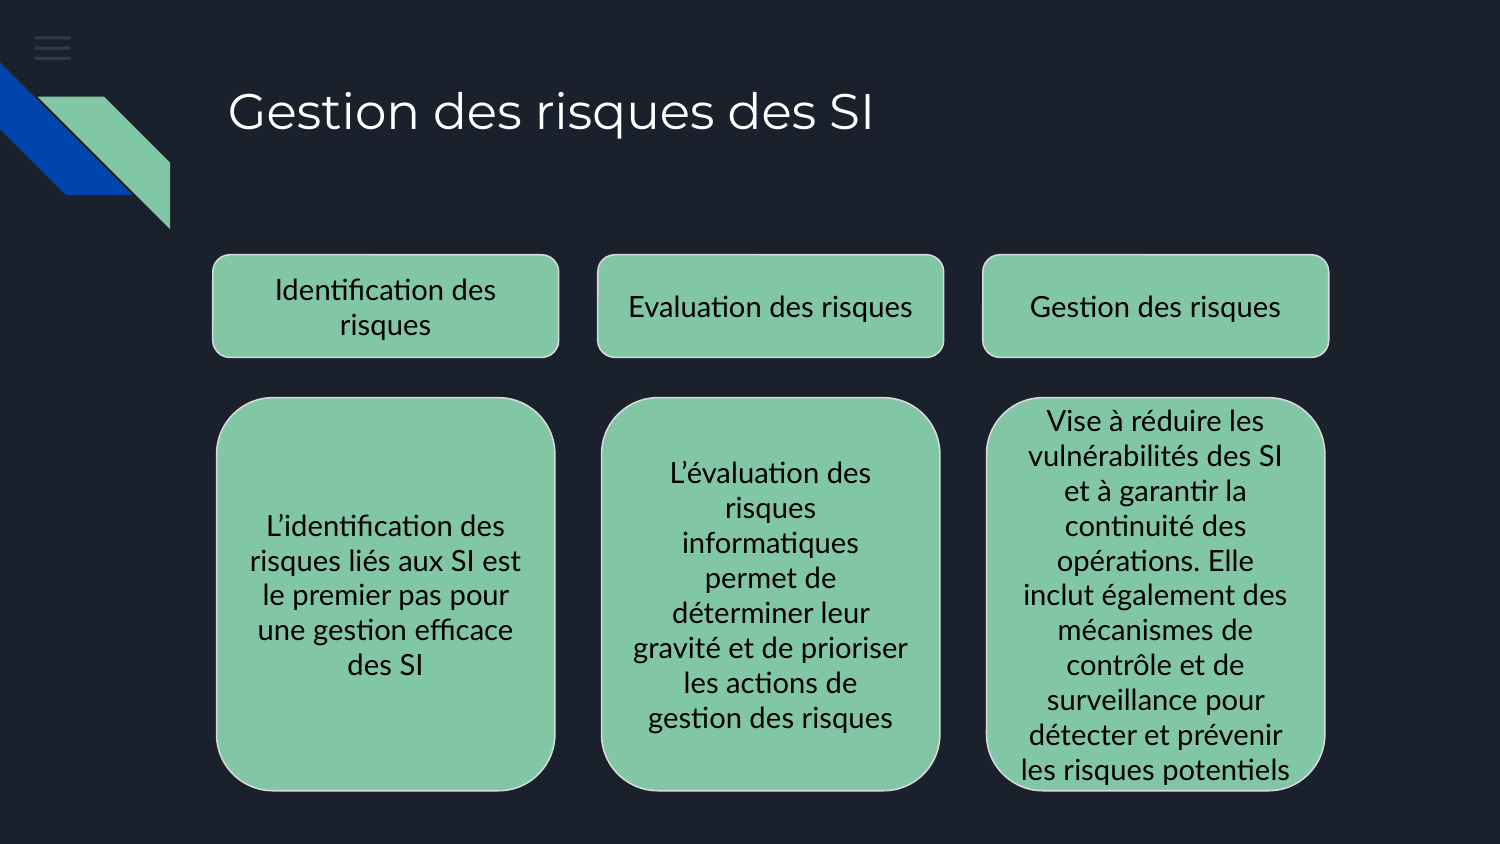

# Gestion des risques des SI
Identification des risques
Evaluation des risques
Gestion des risques
L’identification des risques liés aux SI est le premier pas pour une gestion efficace des SI
L’évaluation des risques informatiques permet de déterminer leur gravité et de prioriser les actions de gestion des risques
Vise à réduire les vulnérabilités des SI et à garantir la continuité des opérations. Elle inclut également des mécanismes de contrôle et de surveillance pour détecter et prévenir les risques potentiels